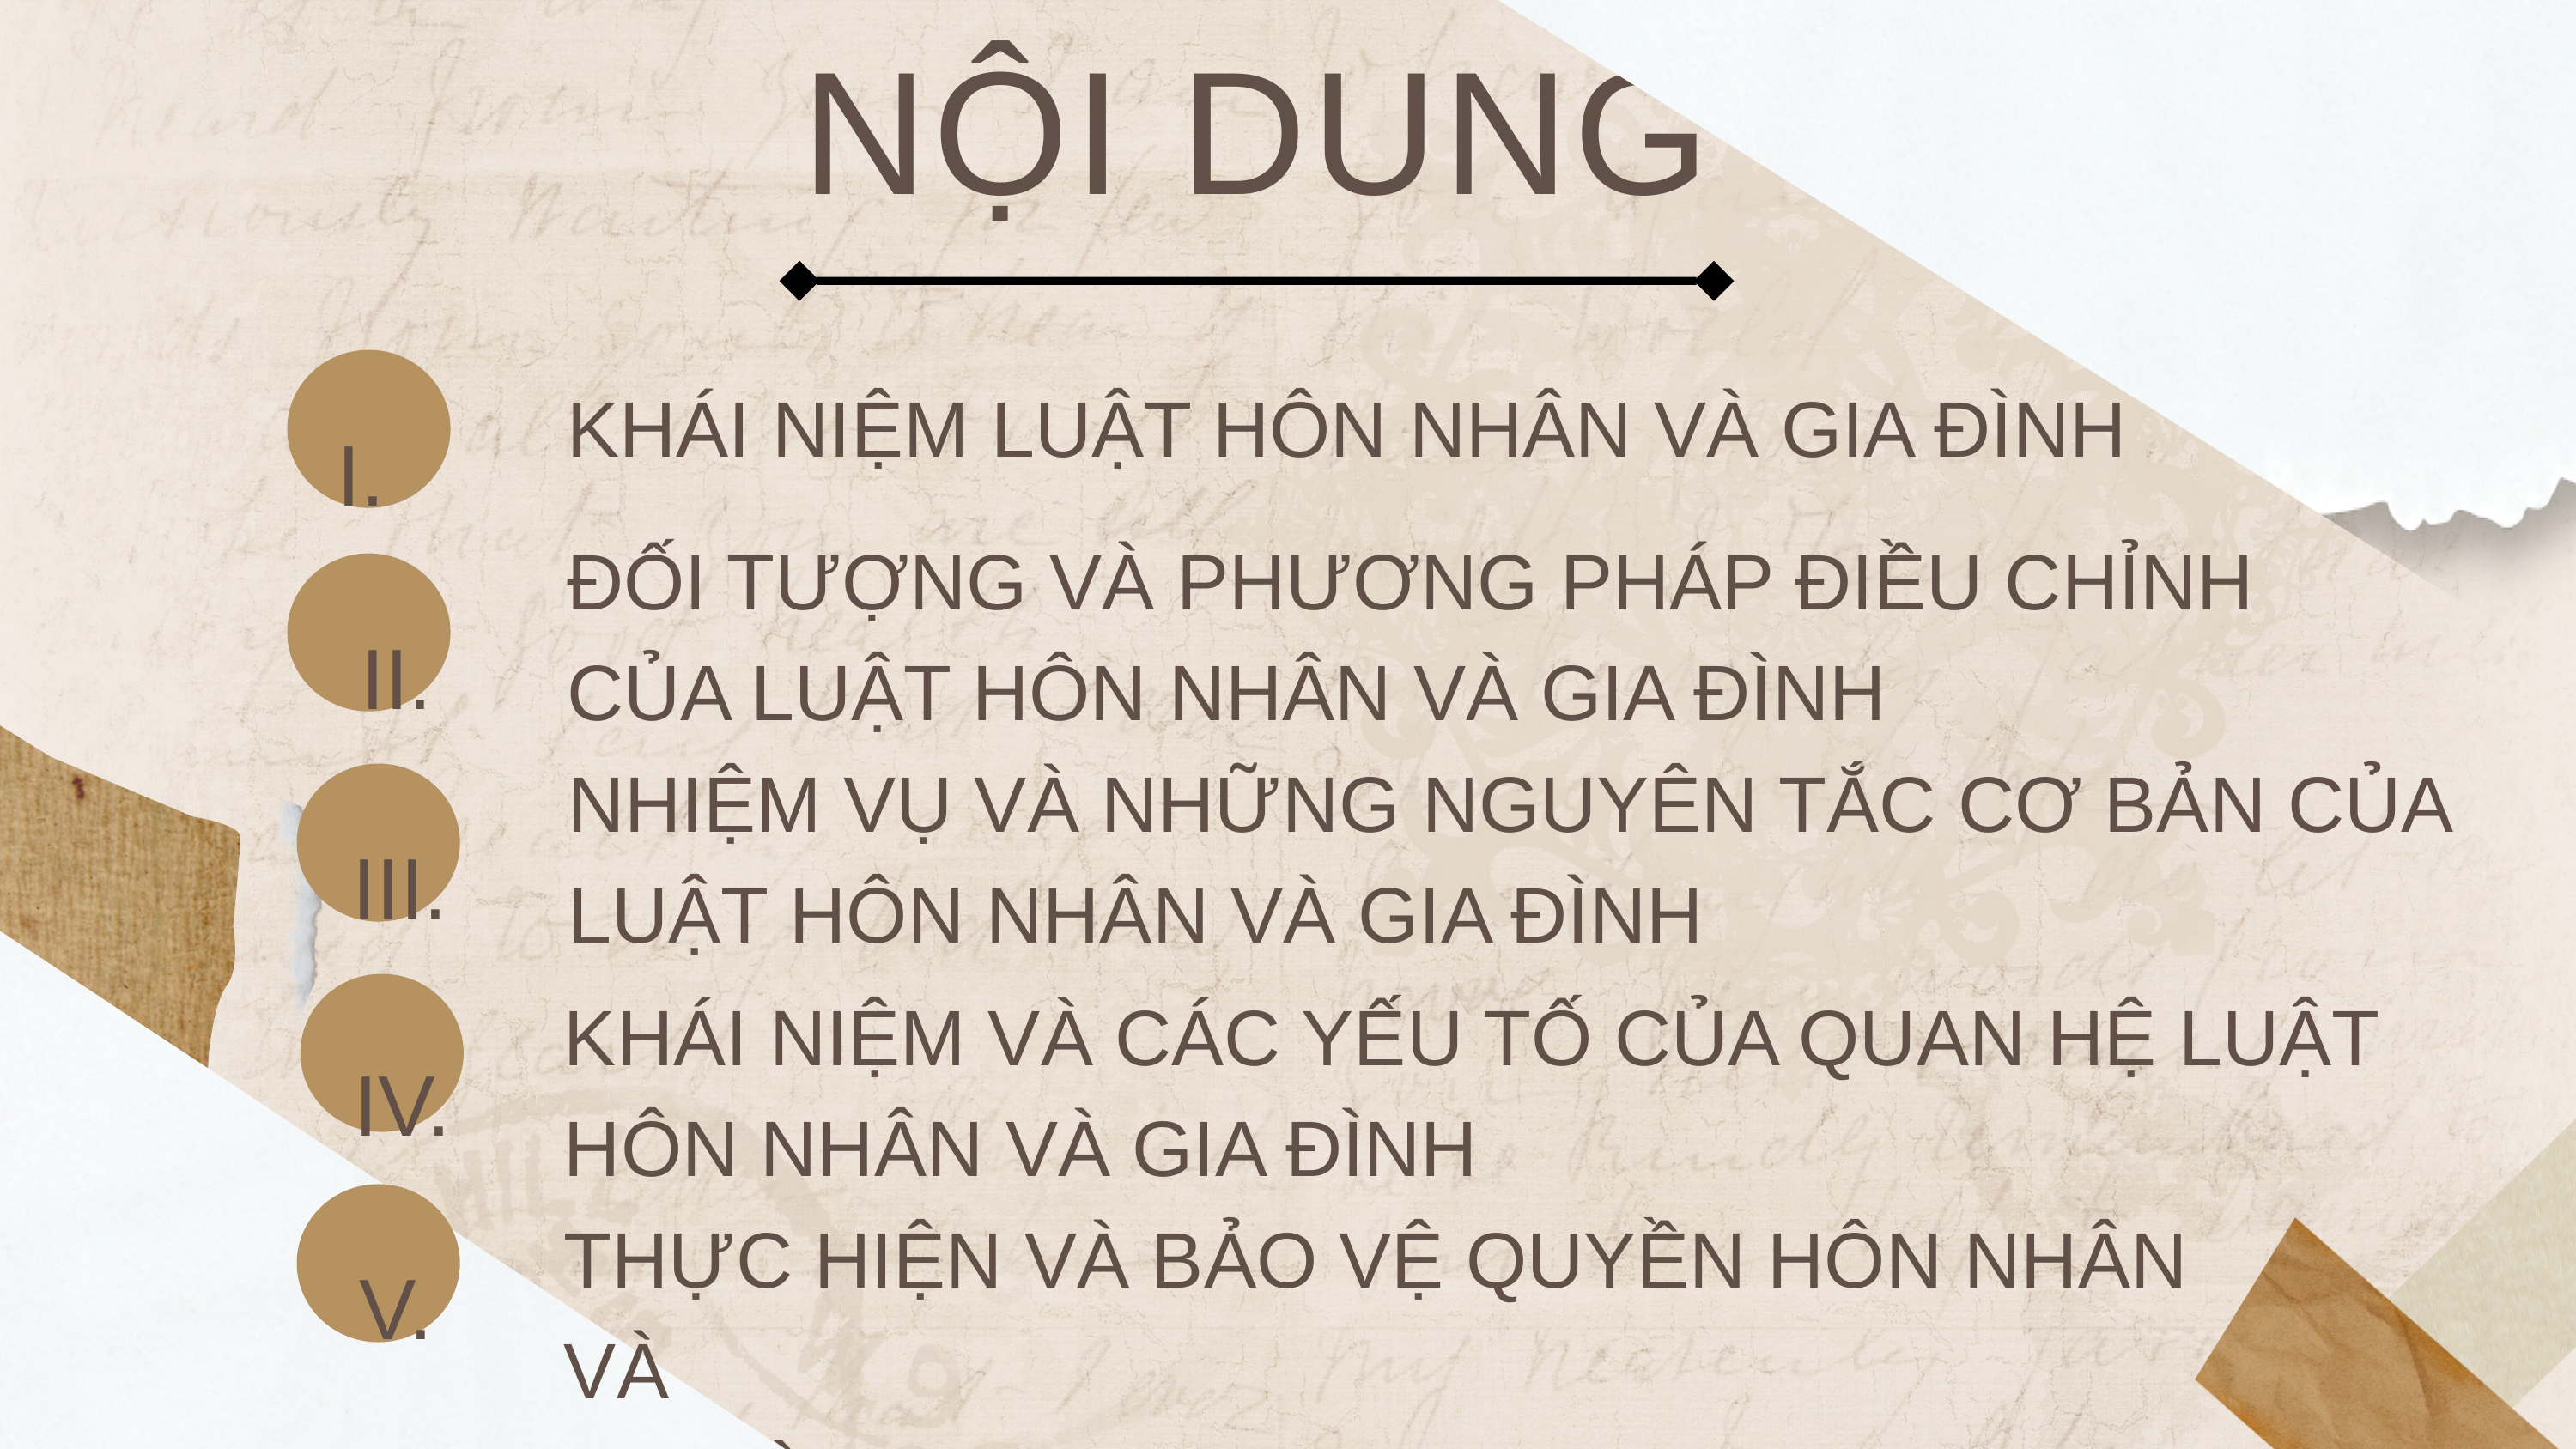

NỘI DUNG

I.

KHÁI NIỆM LUẬT HÔN NHÂN VÀ GIA ĐÌNH

ĐỐI TƯỢNG VÀ PHƯƠNG PHÁP ĐIỀU CHỈNH CỦA LUẬT HÔN NHÂN VÀ GIA ĐÌNH
II.

NHIỆM VỤ VÀ NHỮNG NGUYÊN TẮC CƠ BẢN CỦA LUẬT HÔN NHÂN VÀ GIA ĐÌNH
III.

IV.
KHÁI NIỆM VÀ CÁC YẾU TỐ CỦA QUAN HỆ LUẬT HÔN NHÂN VÀ GIA ĐÌNH

V.

THỰC HIỆN VÀ BẢO VỆ QUYỀN HÔN NHÂN VÀ
GIA ĐÌNH